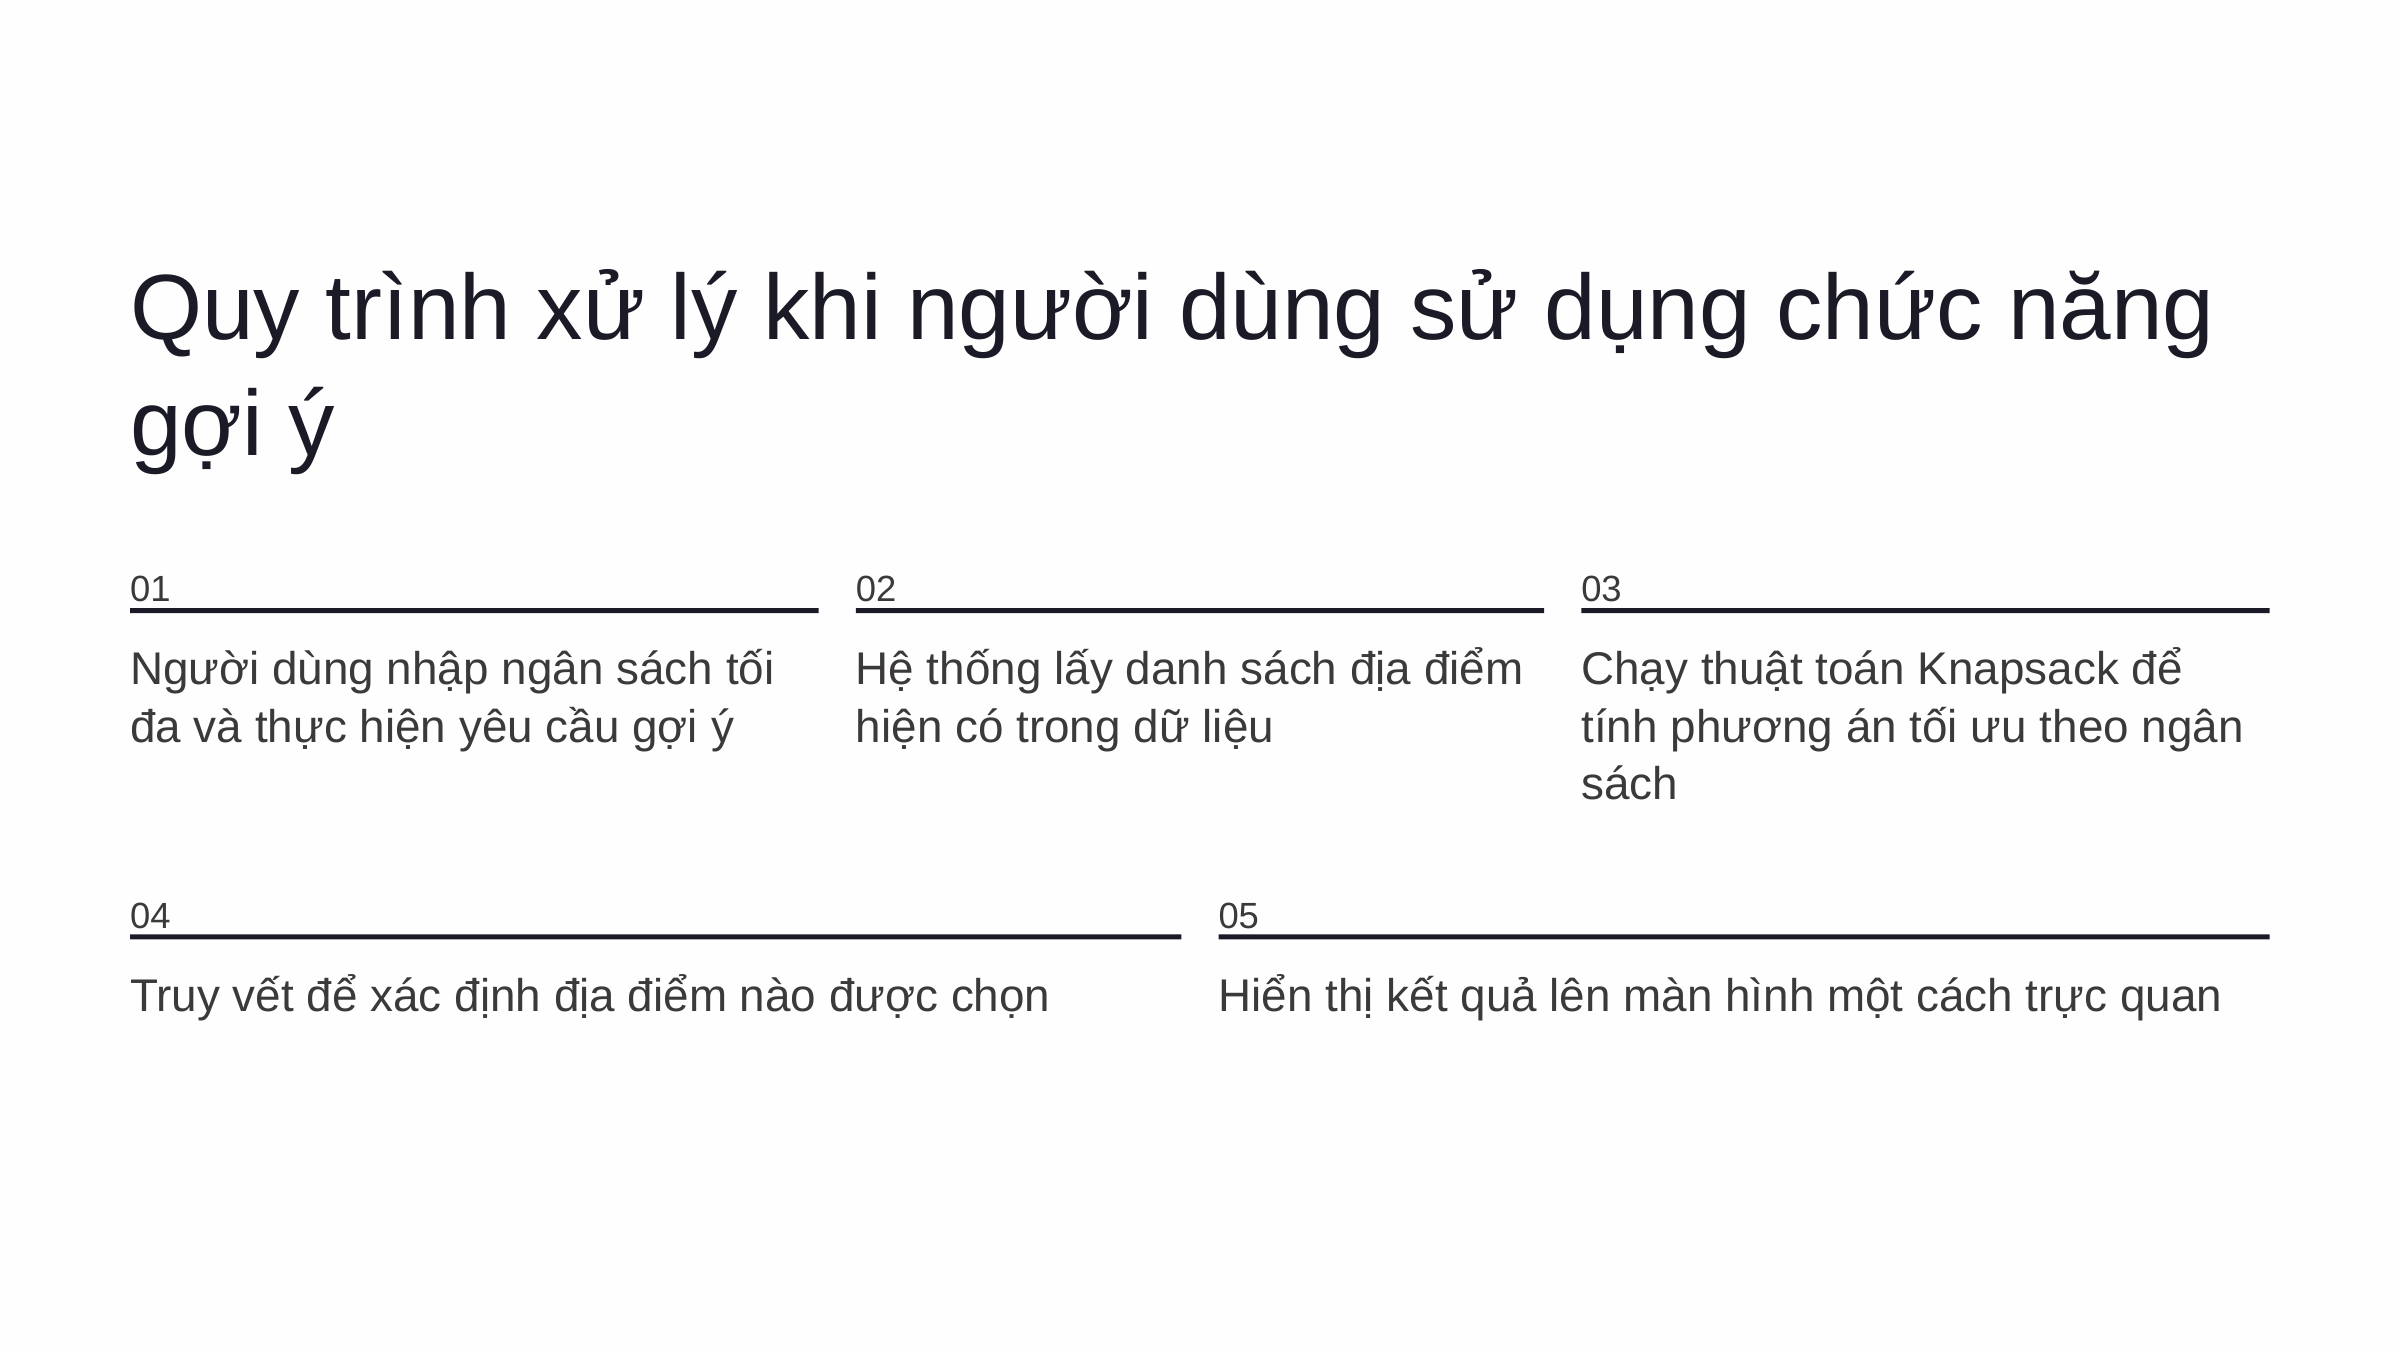

Quy trình xử lý khi người dùng sử dụng chức năng gợi ý
01
02
03

Người dùng nhập ngân sách tối đa và thực hiện yêu cầu gợi ý
Hệ thống lấy danh sách địa điểm hiện có trong dữ liệu
Chạy thuật toán Knapsack để tính phương án tối ưu theo ngân sách
04
05

Truy vết để xác định địa điểm nào được chọn
Hiển thị kết quả lên màn hình một cách trực quan